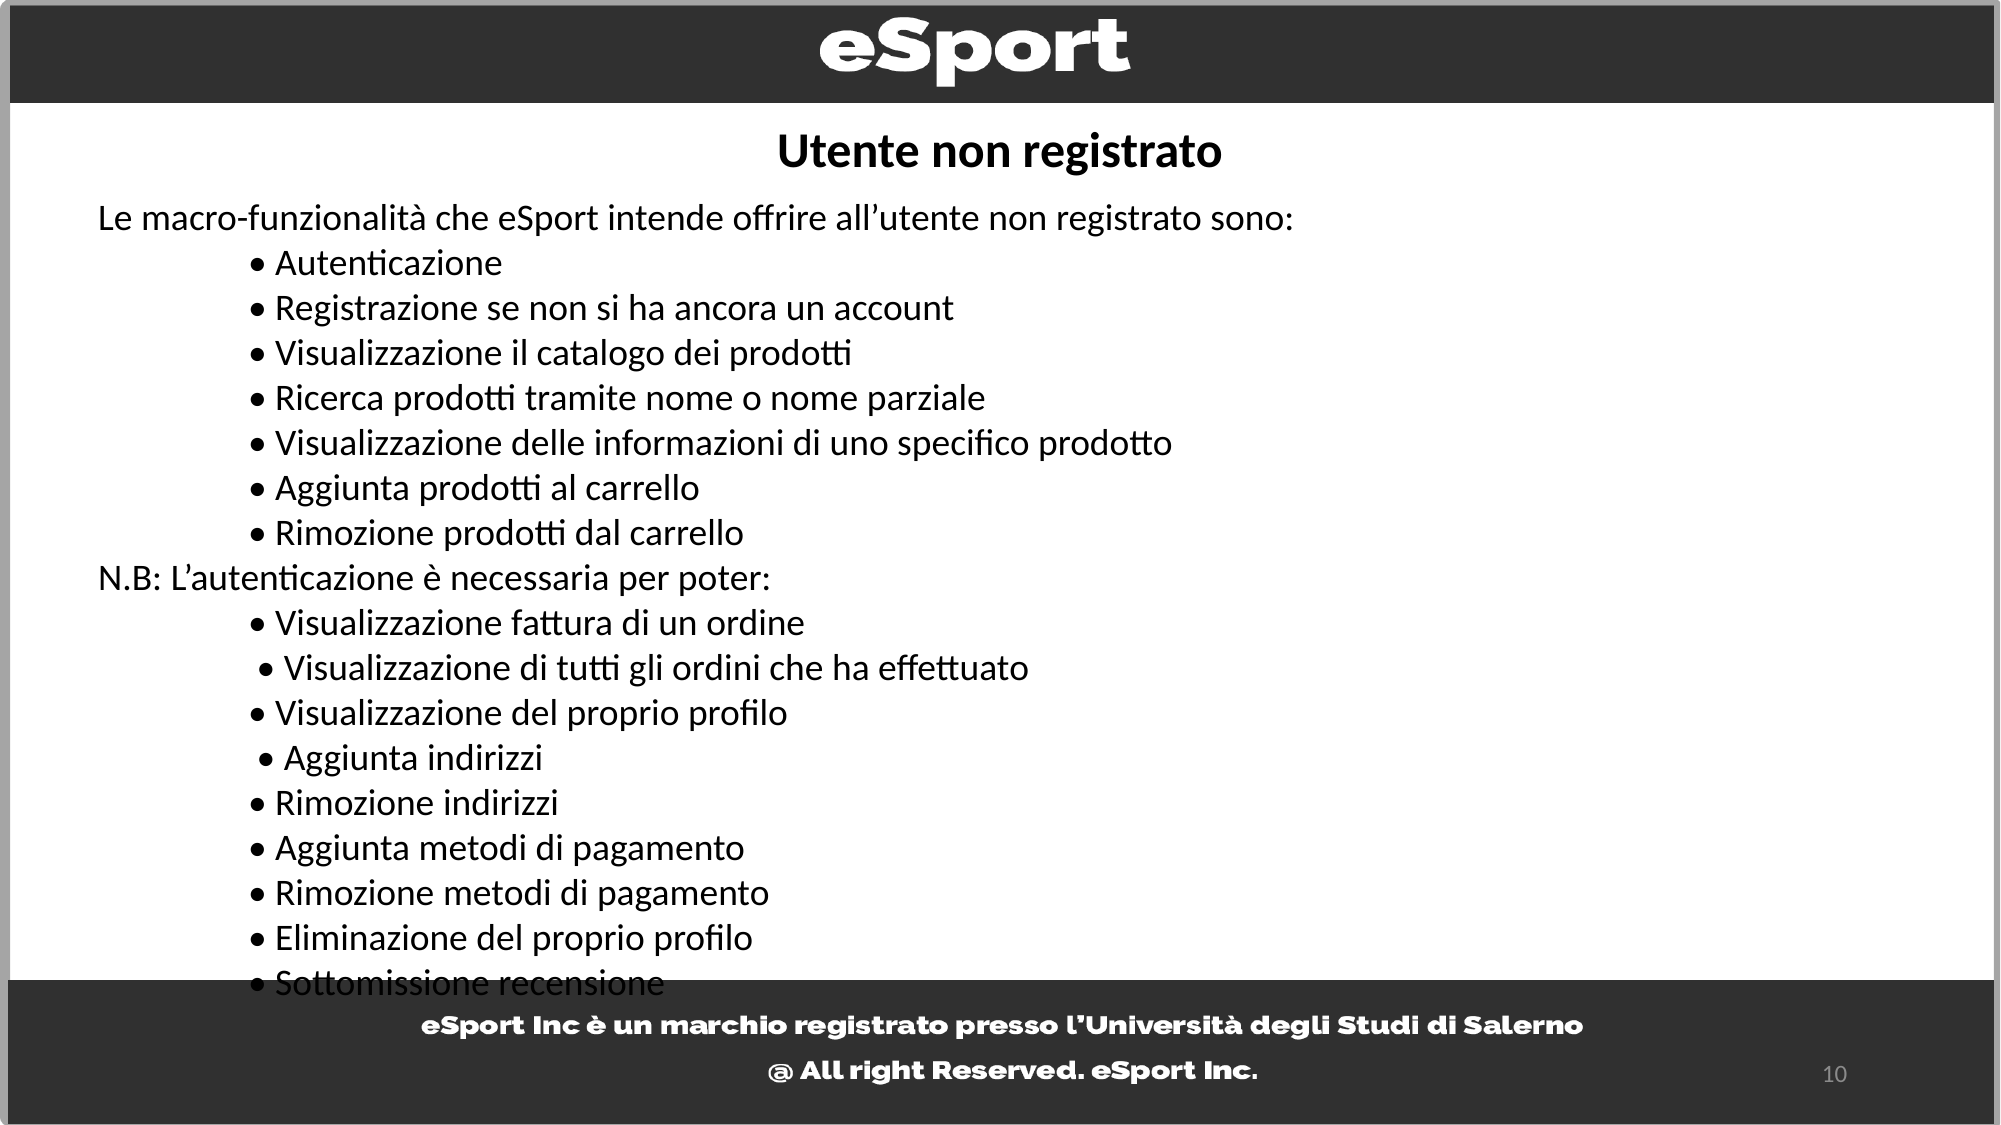

Utente non registrato
Le macro-funzionalità che eSport intende offrire all’utente non registrato sono:
	• Autenticazione
	• Registrazione se non si ha ancora un account
	• Visualizzazione il catalogo dei prodotti
	• Ricerca prodotti tramite nome o nome parziale
 	• Visualizzazione delle informazioni di uno specifico prodotto
 	• Aggiunta prodotti al carrello
 	• Rimozione prodotti dal carrello
N.B: L’autenticazione è necessaria per poter:
	• Visualizzazione fattura di un ordine
	 • Visualizzazione di tutti gli ordini che ha effettuato
	• Visualizzazione del proprio profilo
	 • Aggiunta indirizzi
	• Rimozione indirizzi
 	• Aggiunta metodi di pagamento
	• Rimozione metodi di pagamento
	• Eliminazione del proprio profilo
	• Sottomissione recensione
10